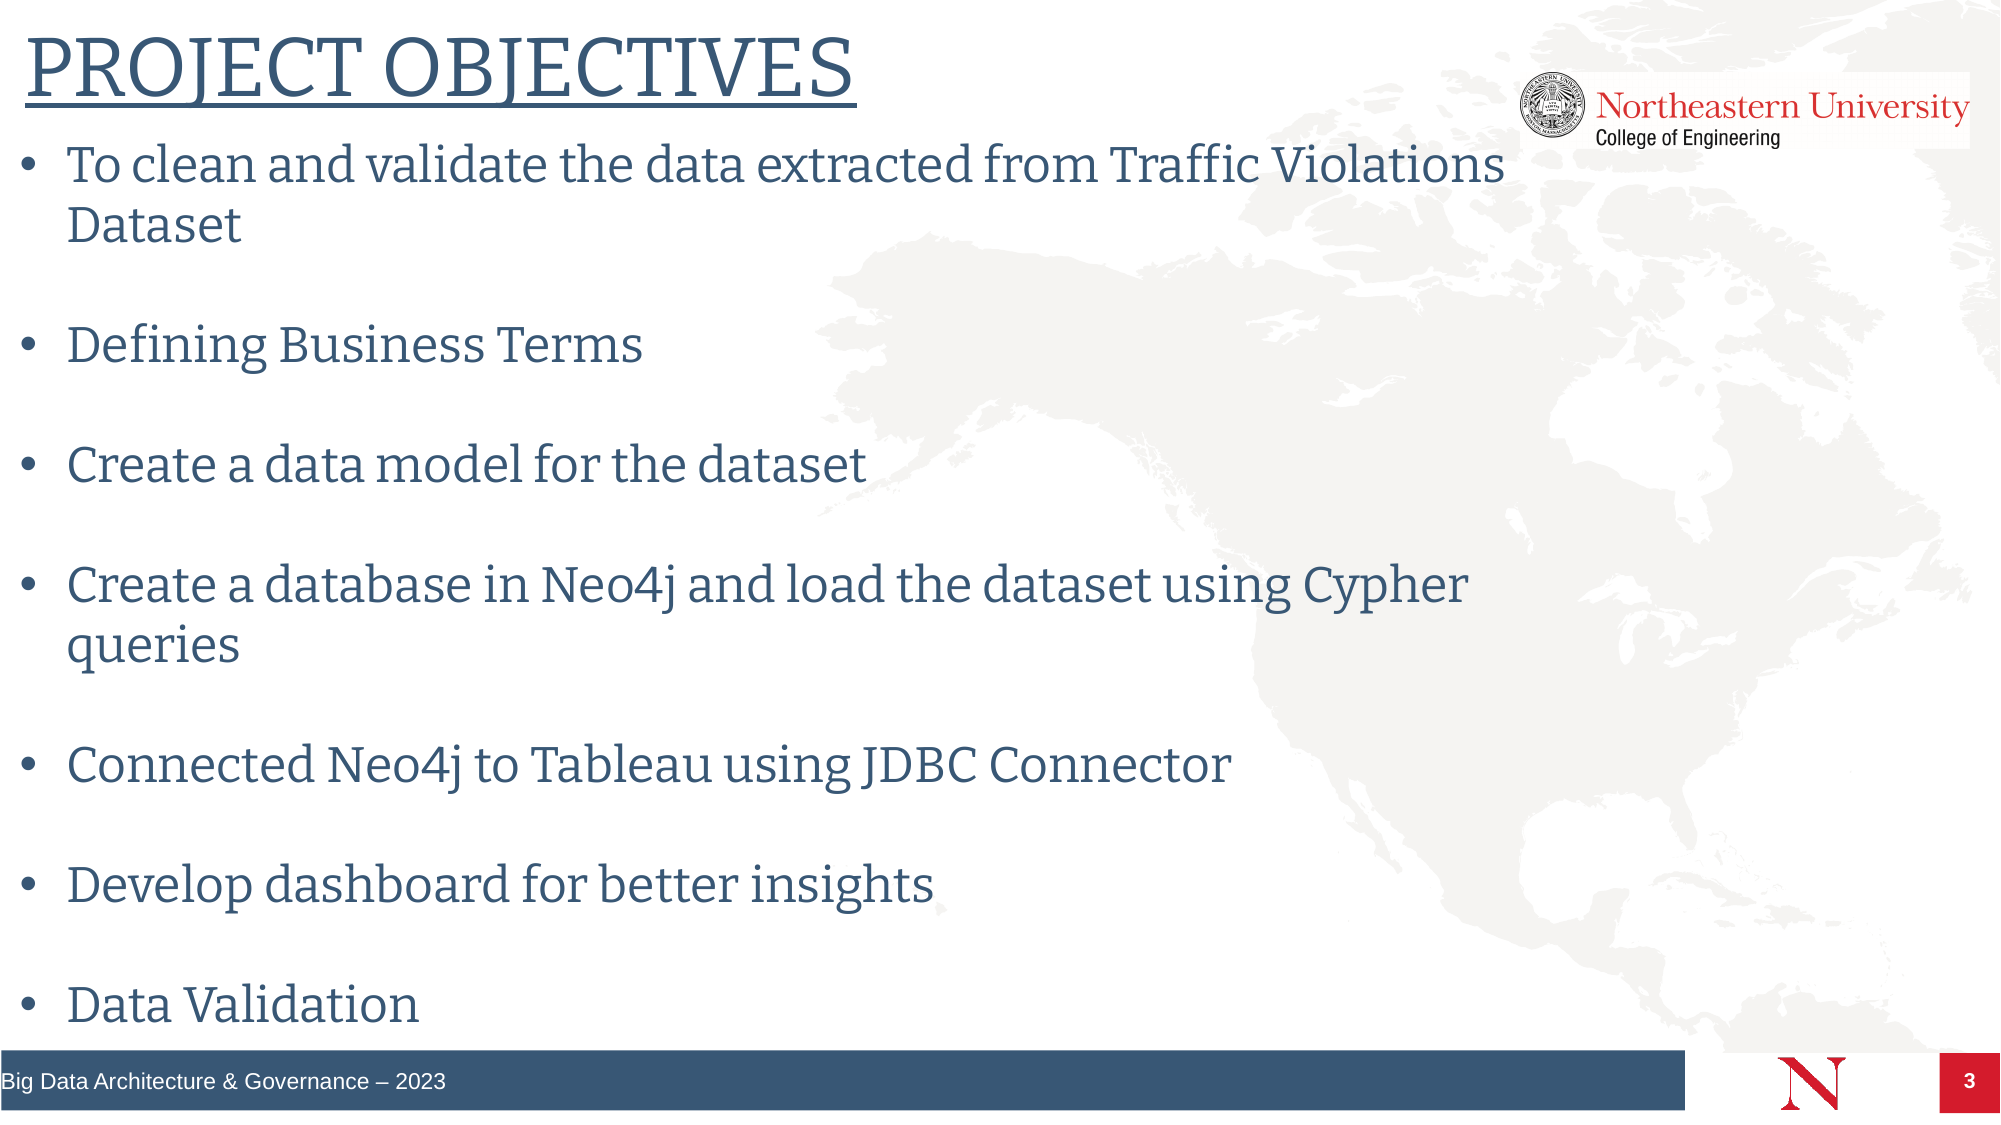

# PrOJECT OBJECTIVES
To clean and validate the data extracted from Traffic Violations Dataset

Defining Business Terms

Create a data model for the dataset

Create a database in Neo4j and load the dataset using Cypher queries

Connected Neo4j to Tableau using JDBC Connector

Develop dashboard for better insights

Data Validation